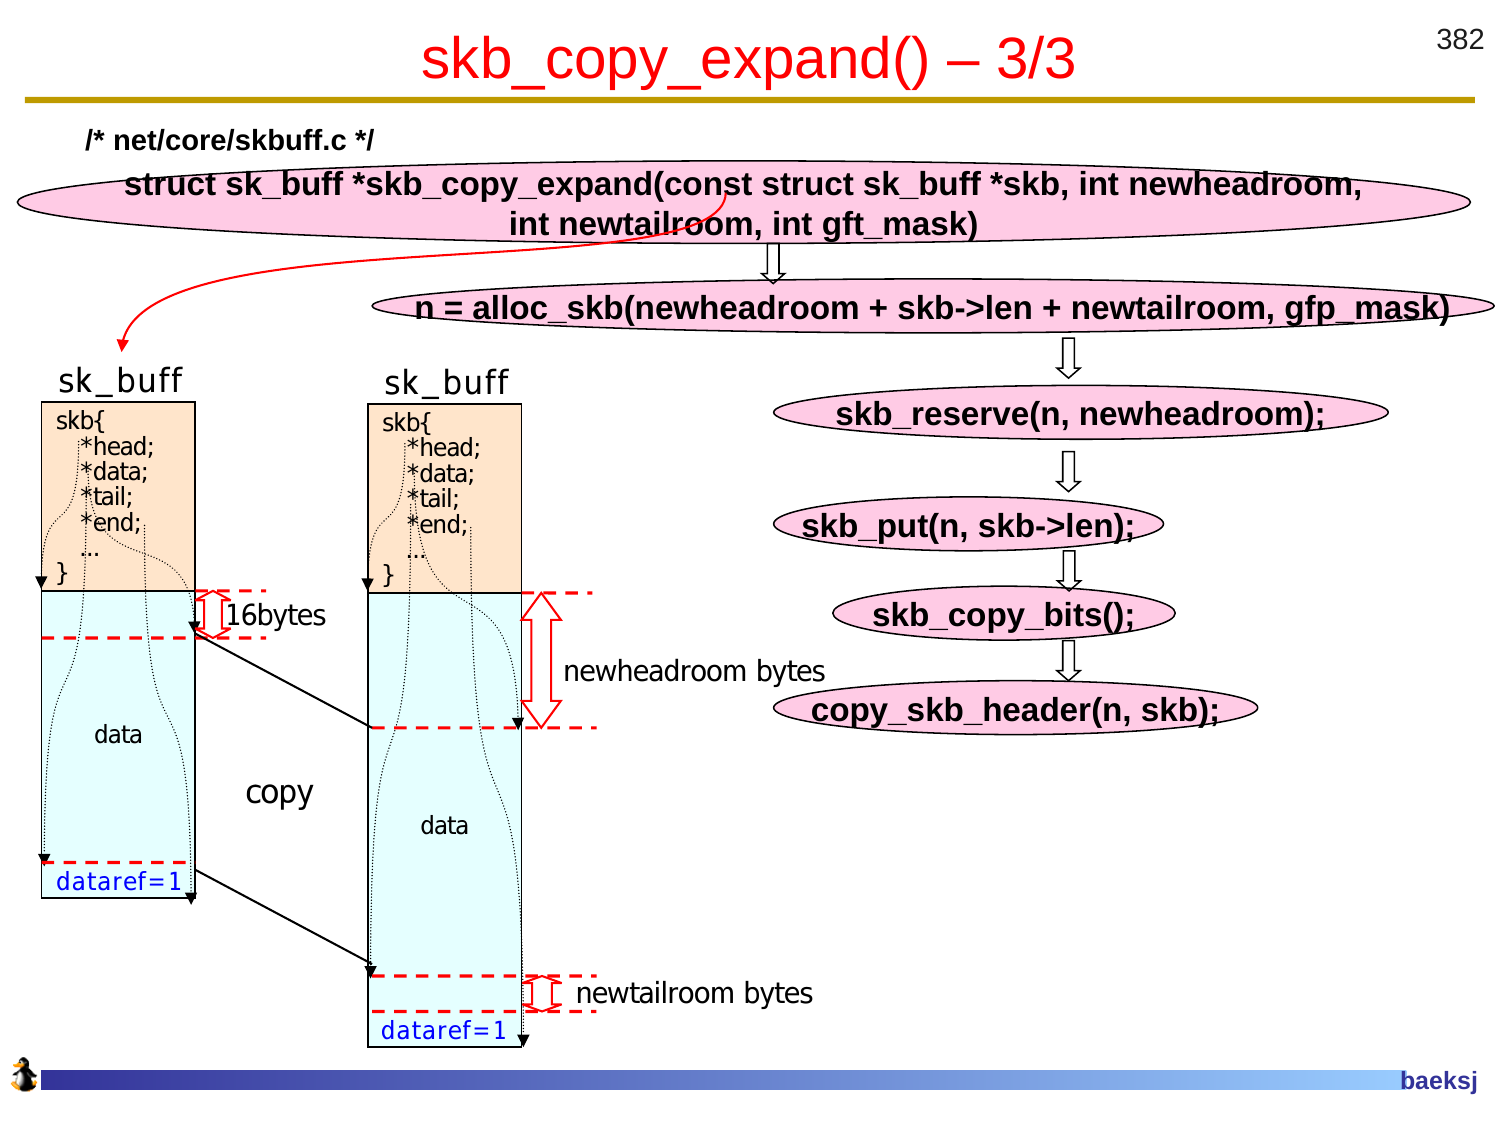

# skb_copy_expand() – 3/3
382
/* net/core/skbuff.c */
struct sk_buff *skb_copy_expand(const struct sk_buff *skb, int newheadroom,
int newtailroom, int gft_mask)

n = alloc_skb(newheadroom + skb->len + newtailroom, gfp_mask)

sk_buff
sk_buff
skb_reserve(n, newheadroom);
skb{
   *head;
   *data;
   *tail;
   *end;
   …
}
skb{
   *head;
   *data;
   *tail;
   *end;
   …
}

skb_put(n, skb->len);

skb_copy_bits();
16bytes

data

data

newheadroom bytes
copy_skb_header(n, skb);

copy
dataref=1

newtailroom bytes

dataref=1